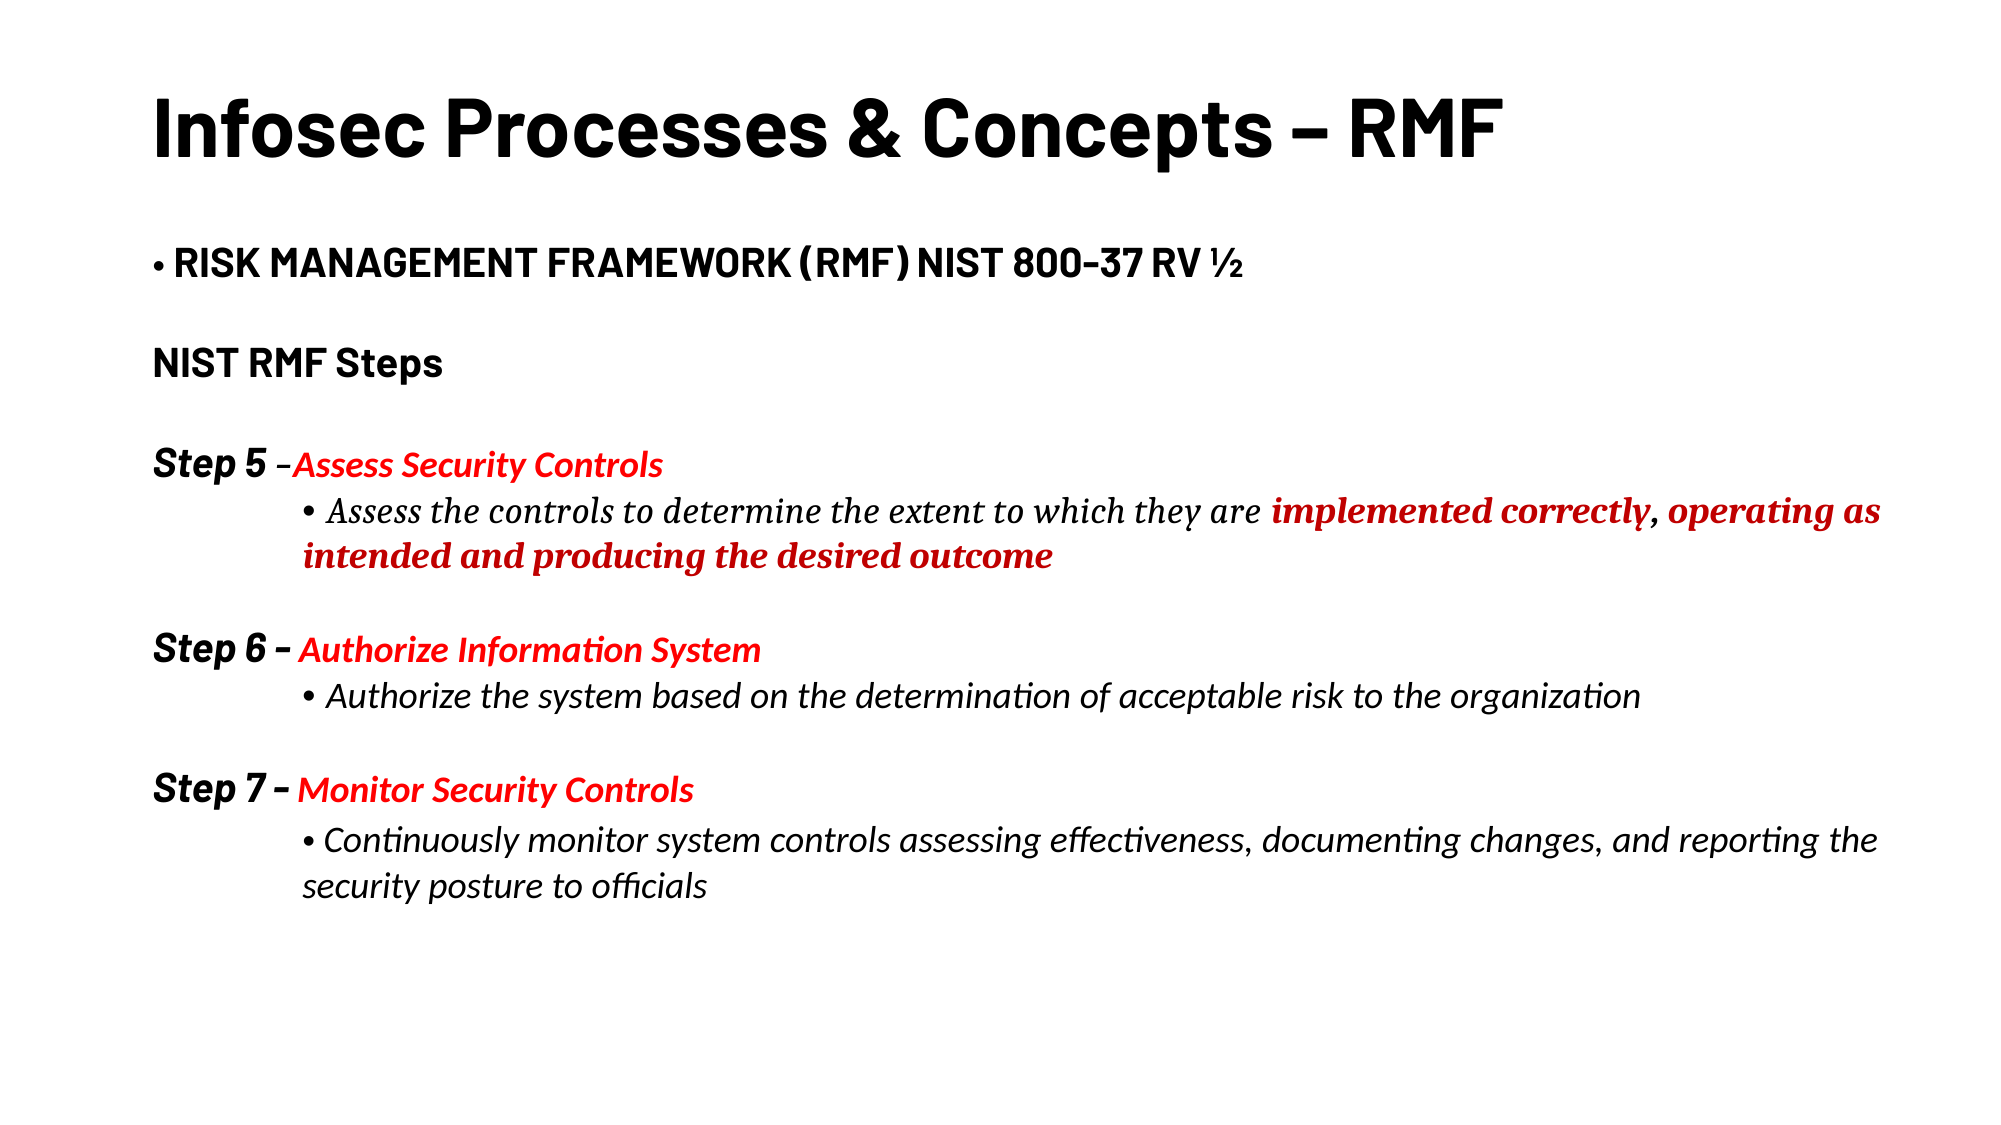

# Infosec Processes & Concepts – RMF
• RISK MANAGEMENT FRAMEWORK (RMF) NIST 800-37 RV ½

NIST RMF Steps

Step 5 –Assess Security Controls
	• Assess the controls to determine the extent to which they are implemented correctly, operating as 	intended and producing the desired outcome

Step 6 - Authorize Information System
	• Authorize the system based on the determination of acceptable risk to the organization

Step 7 - Monitor Security Controls
	• Continuously monitor system controls assessing effectiveness, documenting changes, and reporting the 	security posture to officials